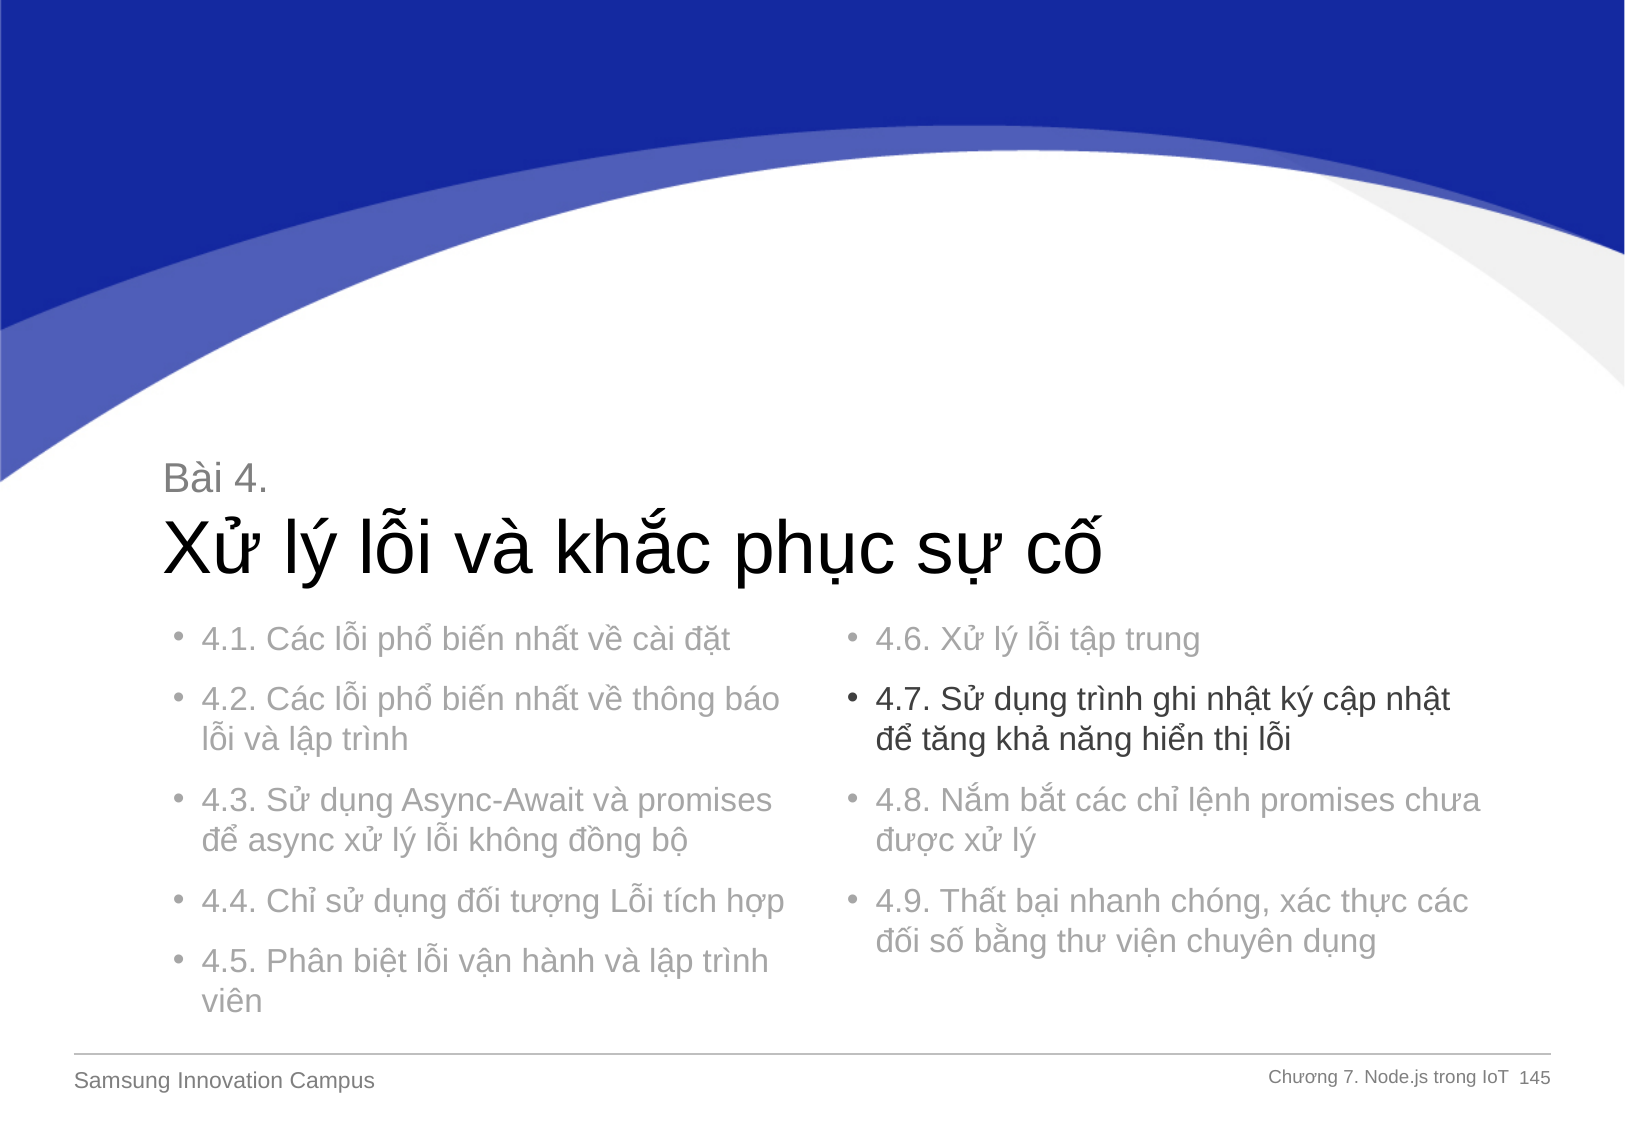

Bài 4.
Xử lý lỗi và khắc phục sự cố
4.1. Các lỗi phổ biến nhất về cài đặt
4.2. Các lỗi phổ biến nhất về thông báo lỗi và lập trình
4.3. Sử dụng Async-Await và promises để async xử lý lỗi không đồng bộ
4.4. Chỉ sử dụng đối tượng Lỗi tích hợp
4.5. Phân biệt lỗi vận hành và lập trình viên
4.6. Xử lý lỗi tập trung
4.7. Sử dụng trình ghi nhật ký cập nhật để tăng khả năng hiển thị lỗi
4.8. Nắm bắt các chỉ lệnh promises chưa được xử lý
4.9. Thất bại nhanh chóng, xác thực các đối số bằng thư viện chuyên dụng